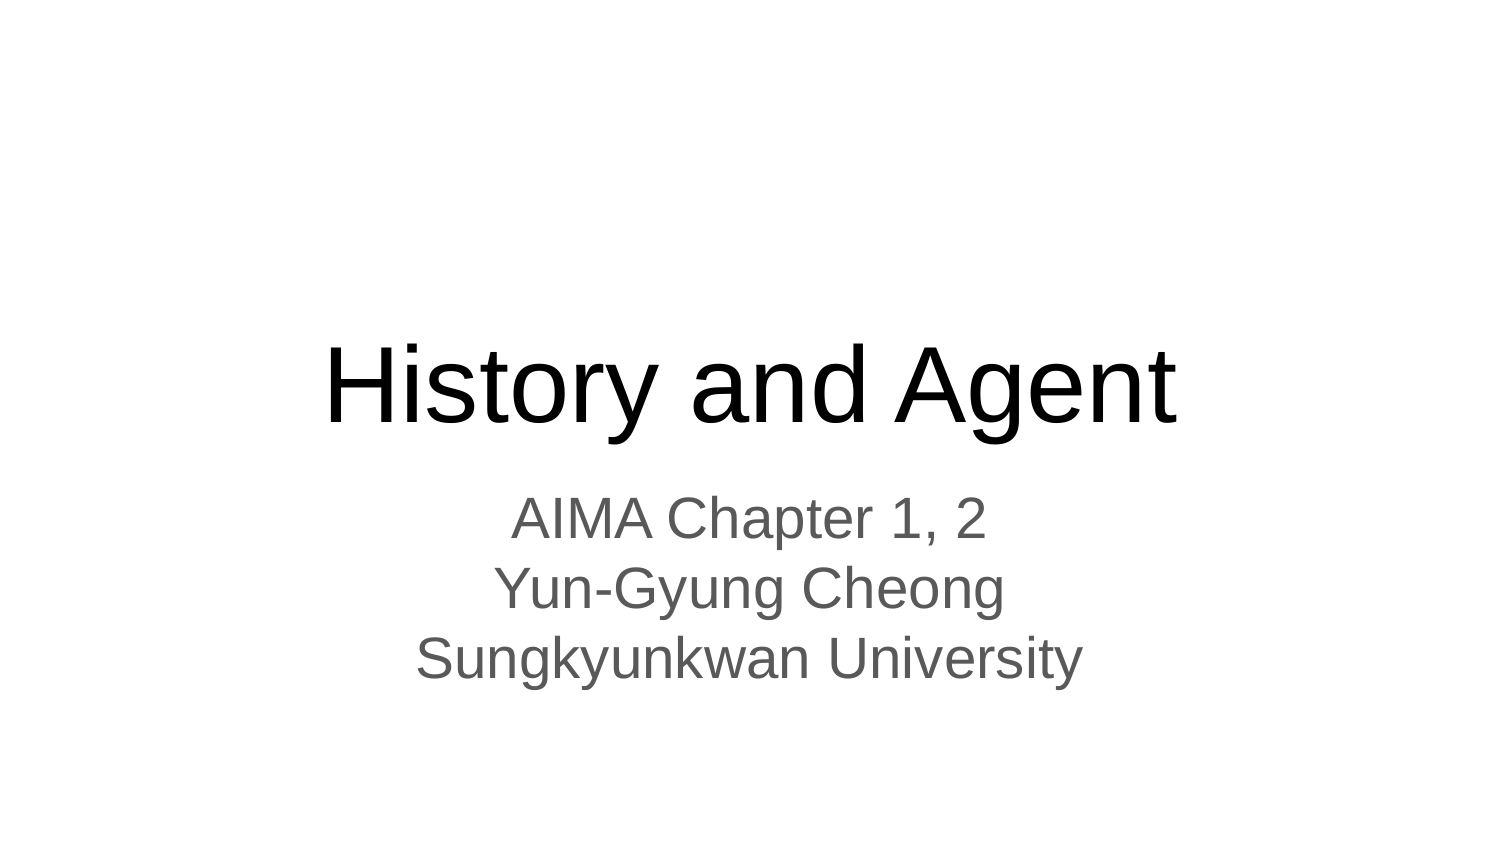

# History and Agent
AIMA Chapter 1, 2
Yun-Gyung Cheong
Sungkyunkwan University